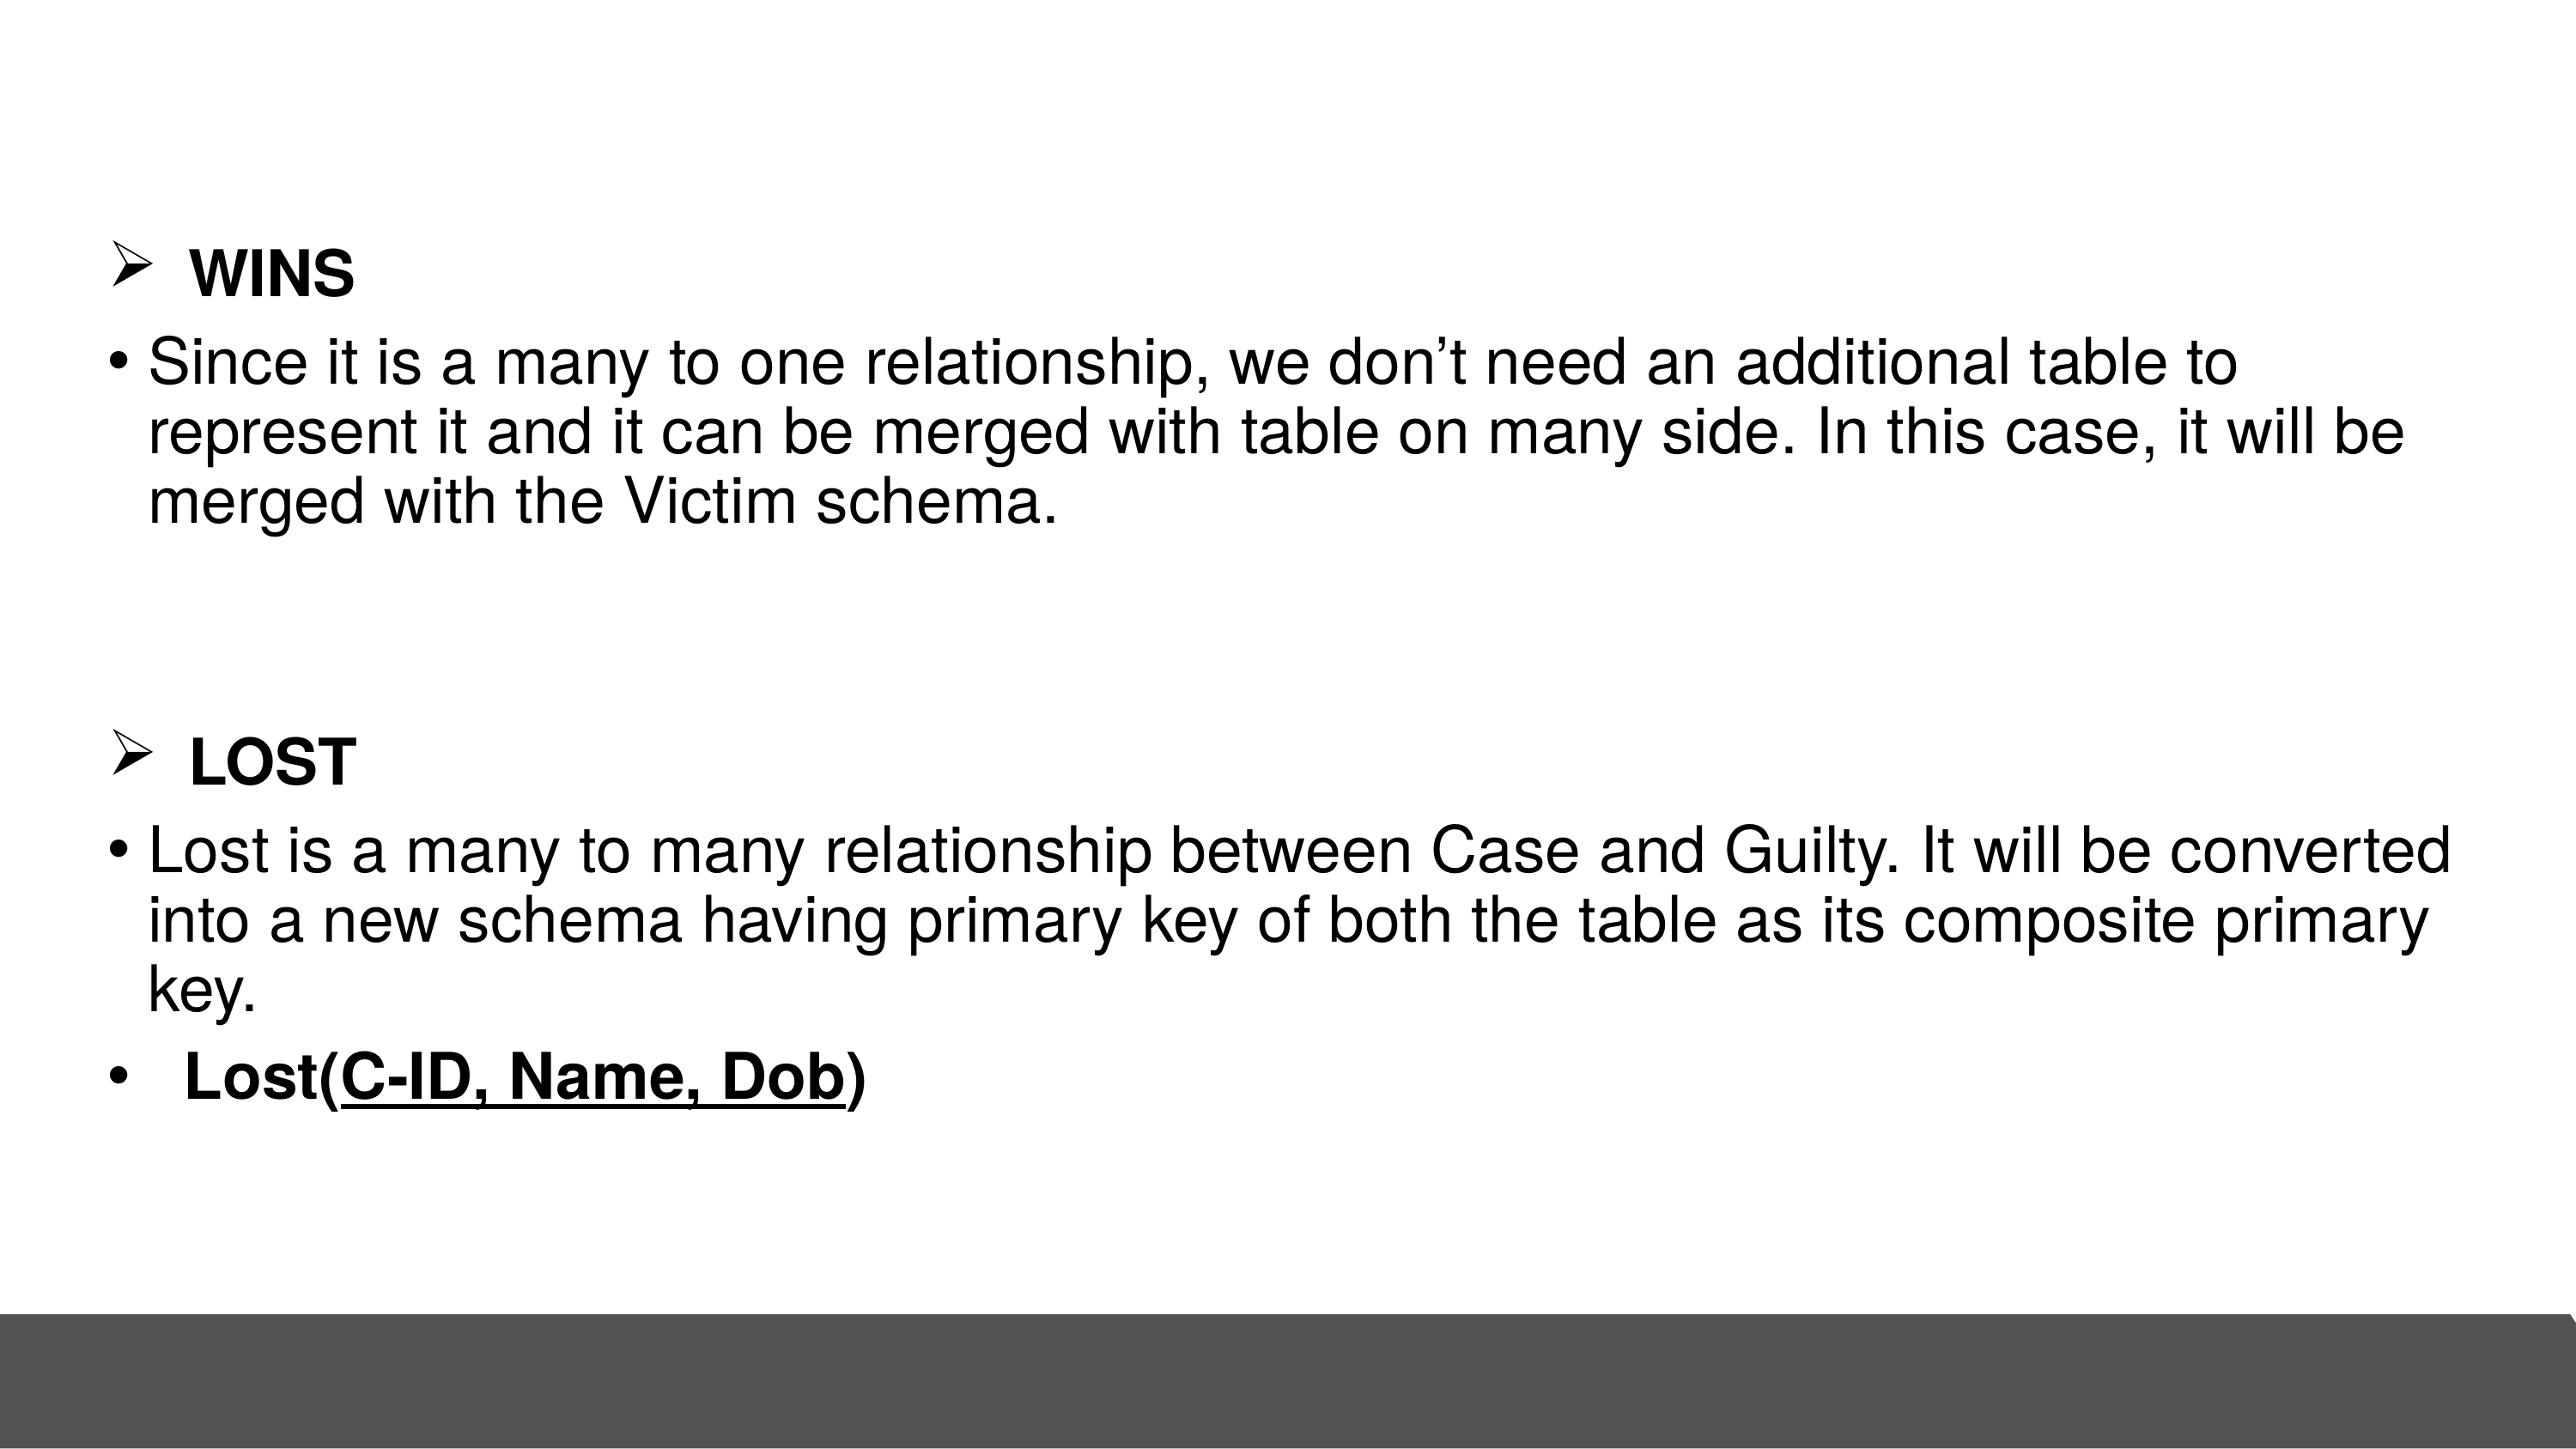

WINS
Since it is a many to one relationship, we don’t need an additional table to represent it and it can be merged with table on many side. In this case, it will be merged with the Victim schema.

LOST
Lost is a many to many relationship between Case and Guilty. It will be converted into a new schema having primary key of both the table as its composite primary key.
  Lost(C-ID, Name, Dob)